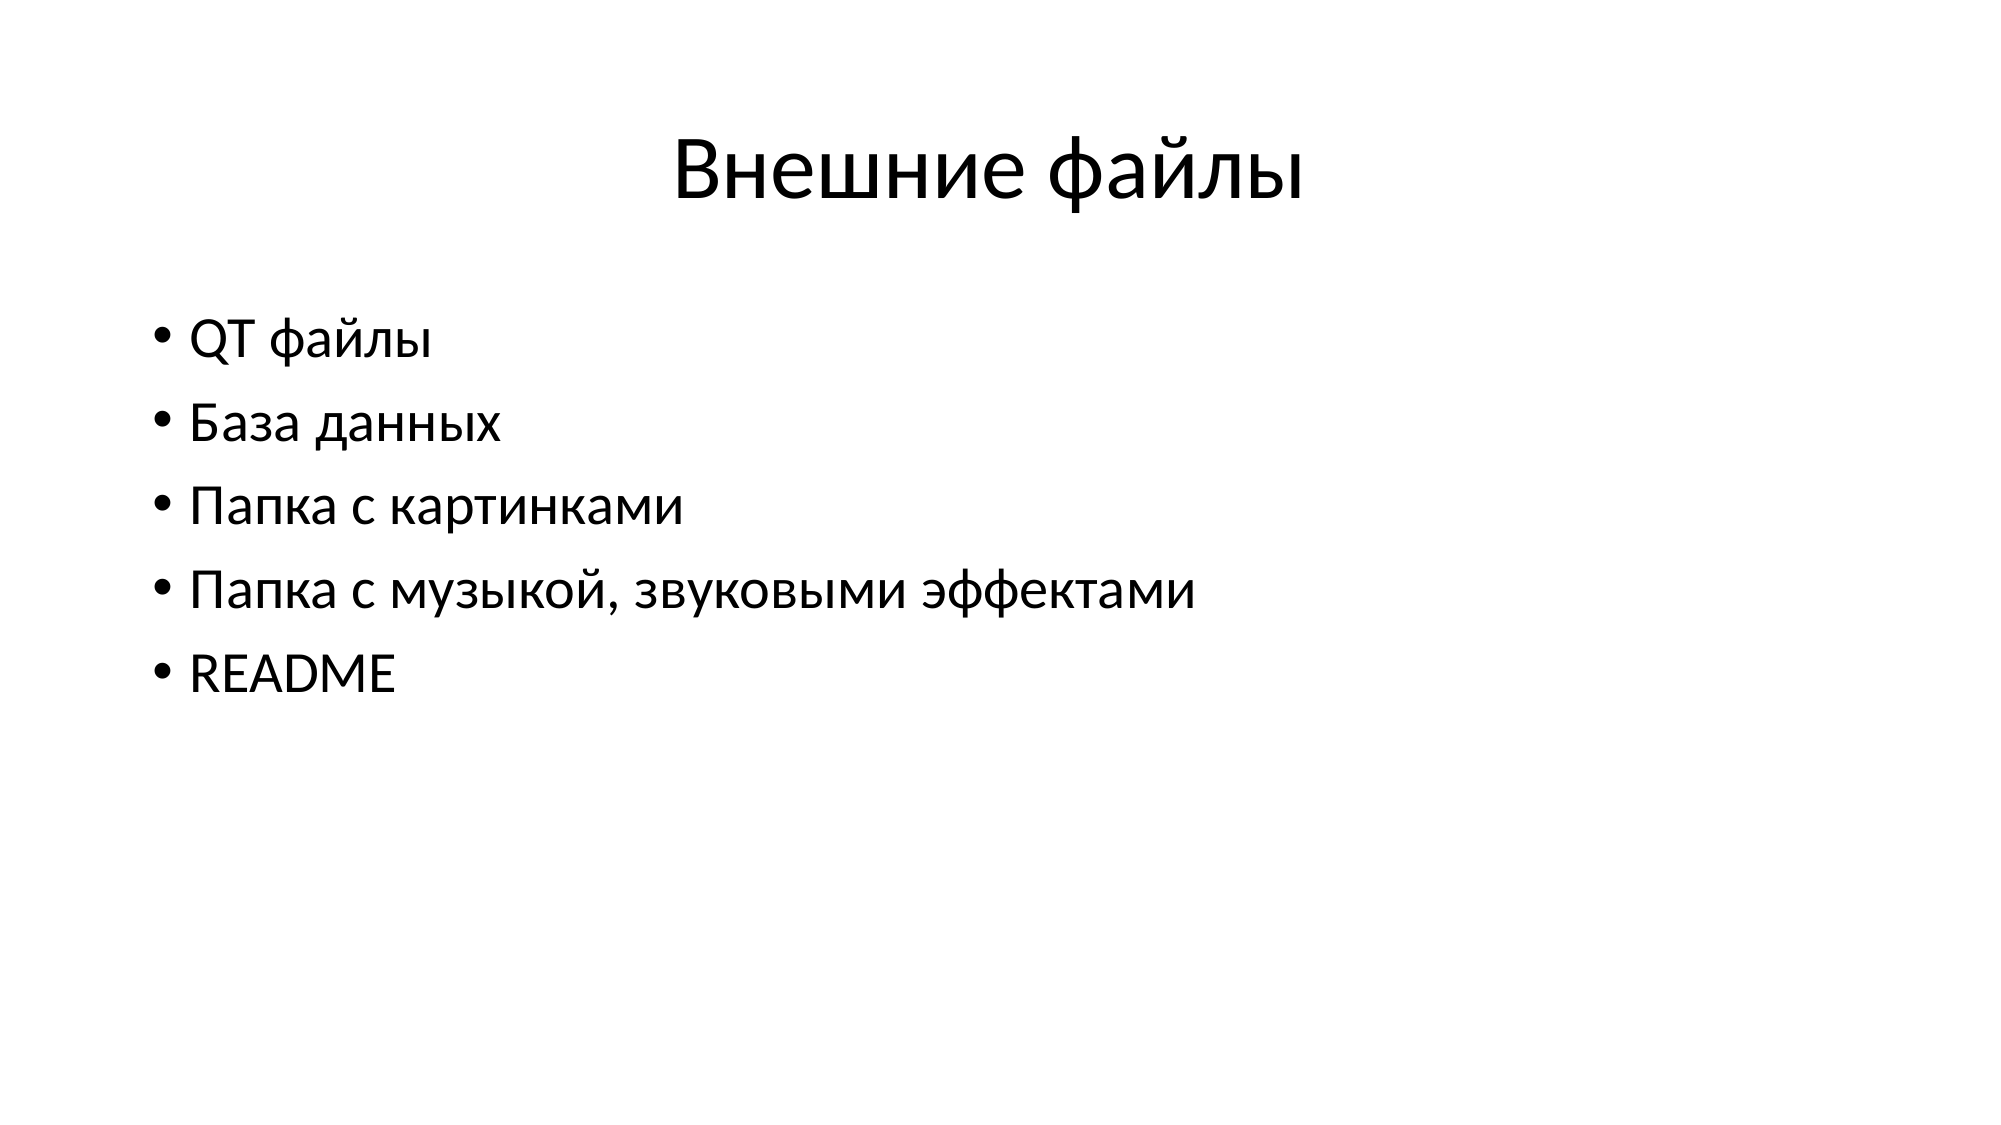

# Внешние файлы
QT файлы
База данных
Папка с картинками
Папка с музыкой, звуковыми эффектами
README